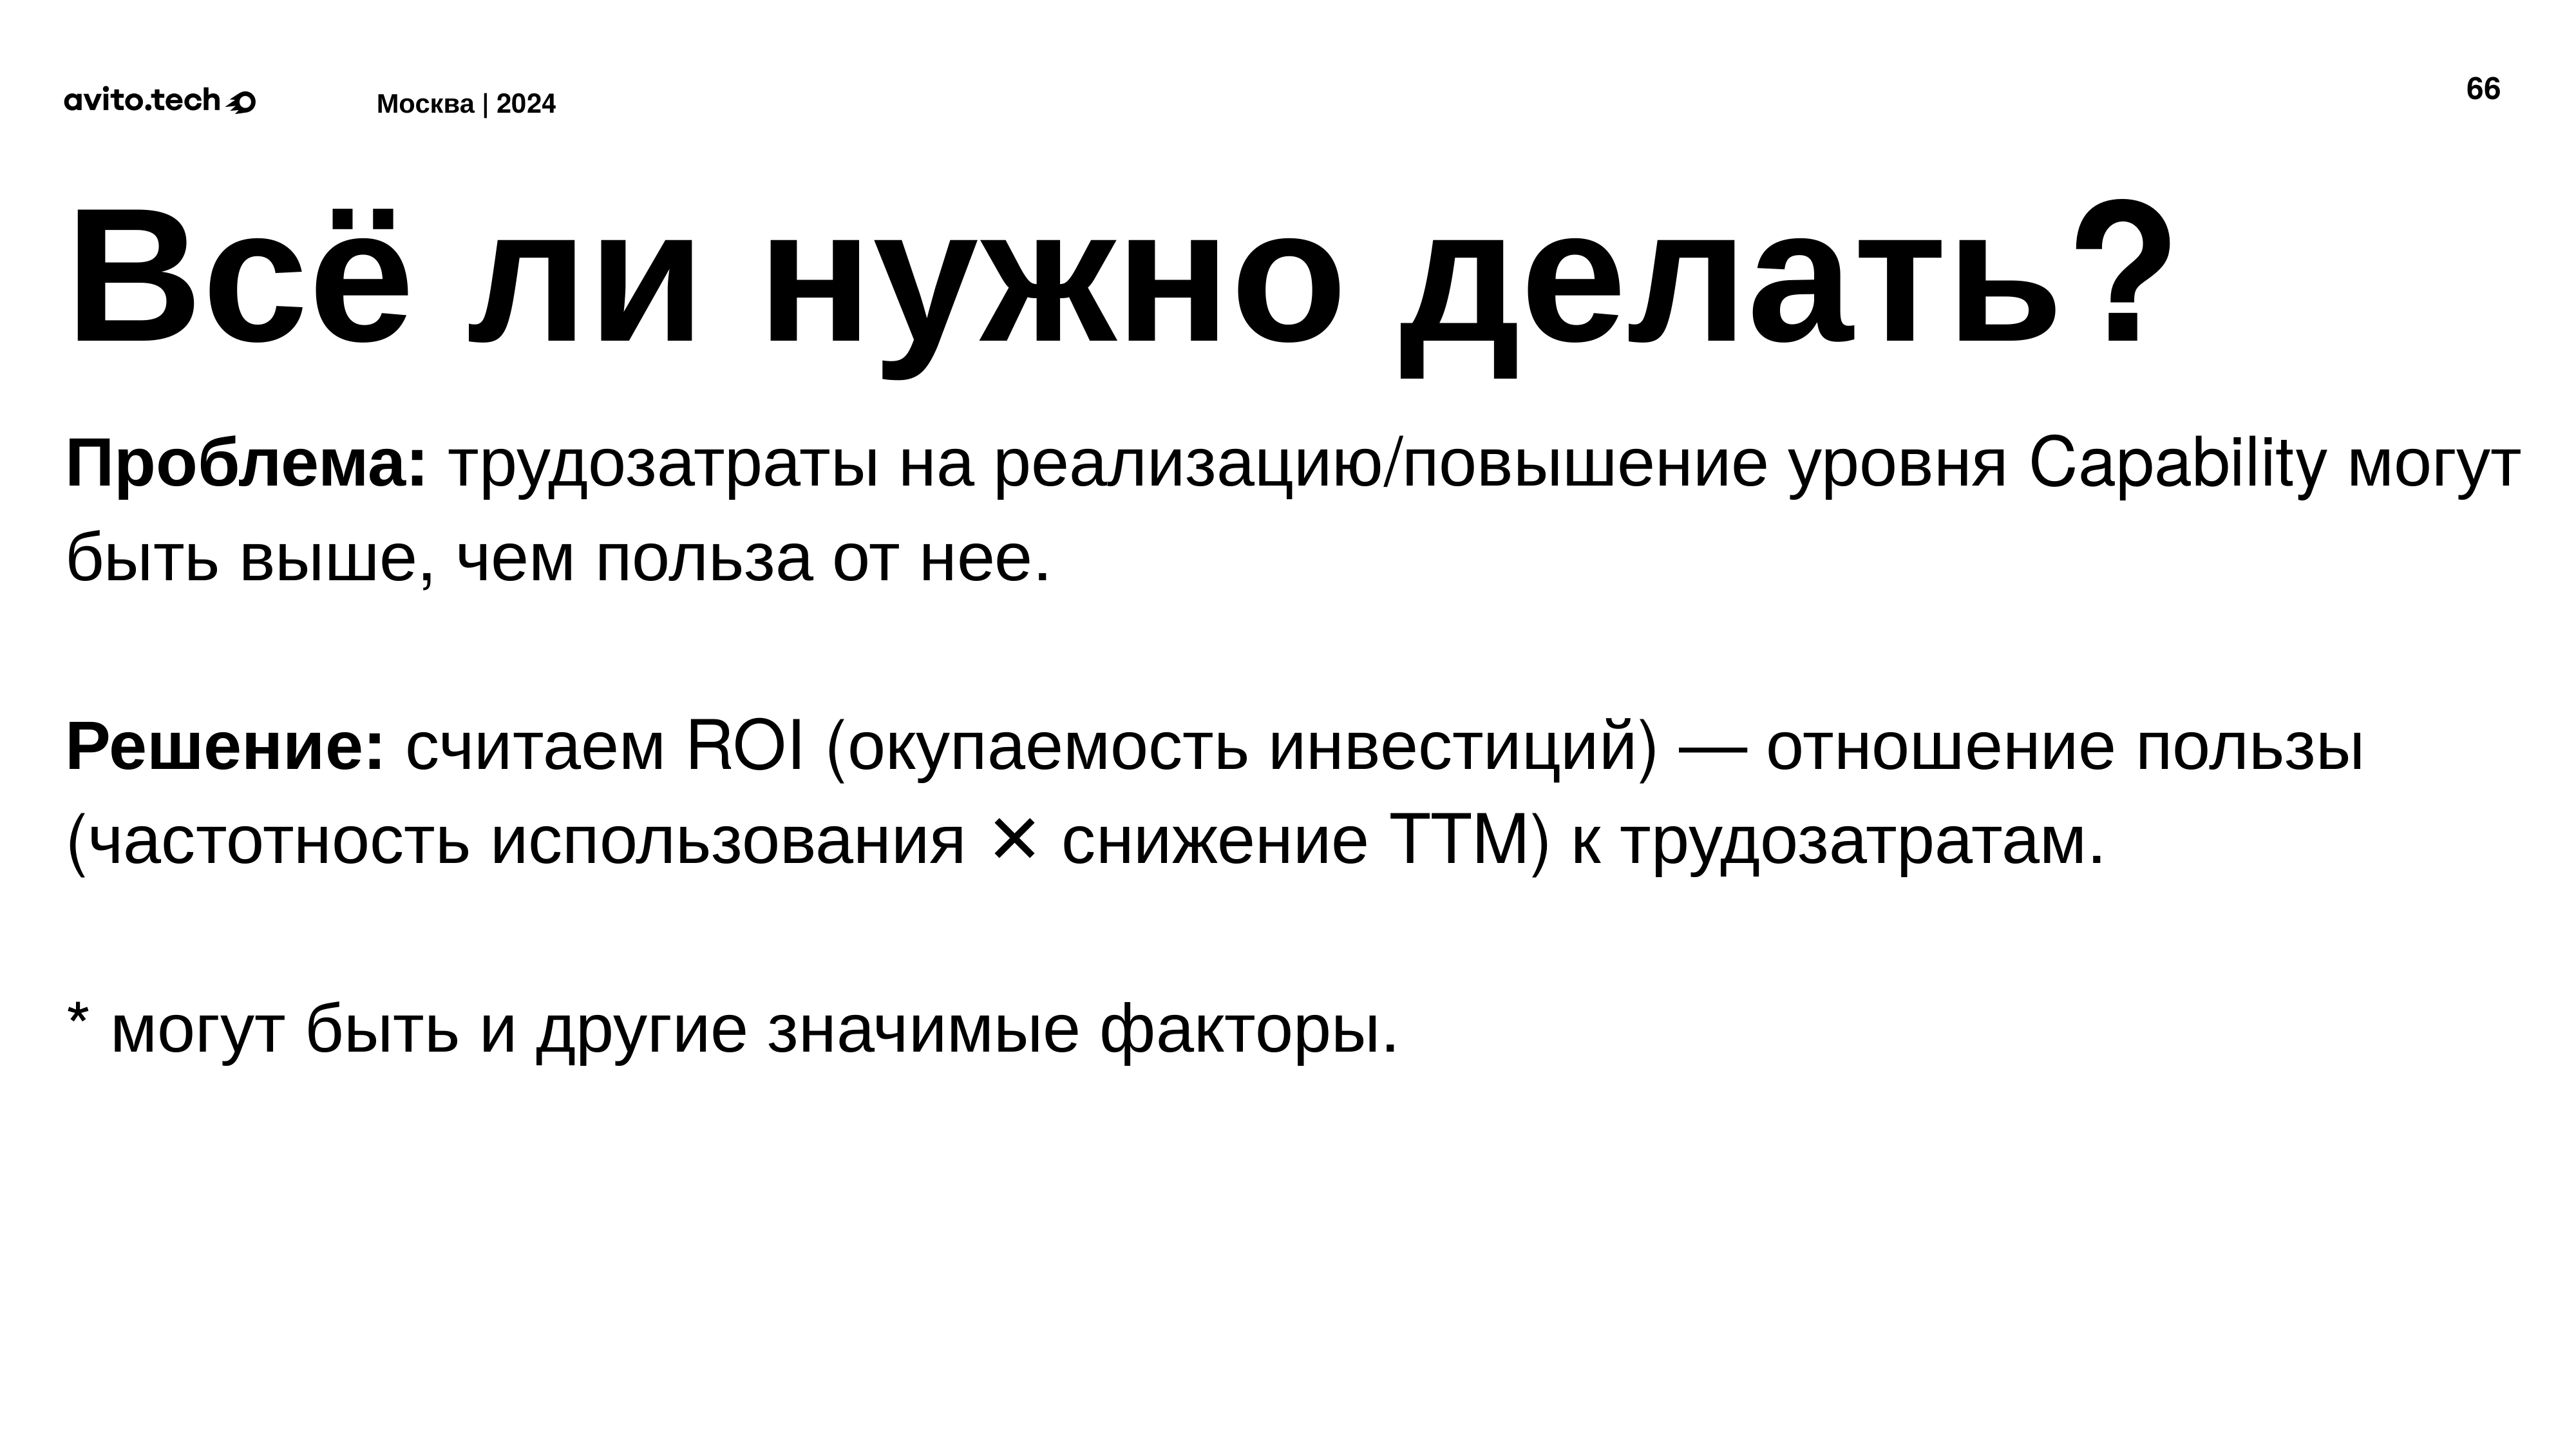

66
Всё ли нужно делать?
Проблема: трудозатраты на реализацию/повышение уровня Capability могут быть выше, чем польза от нее.

Решение: считаем ROI (окупаемость инвестиций) — отношение пользы (частотность использования ✕ снижение TTM) к трудозатратам.

* могут быть и другие значимые факторы.